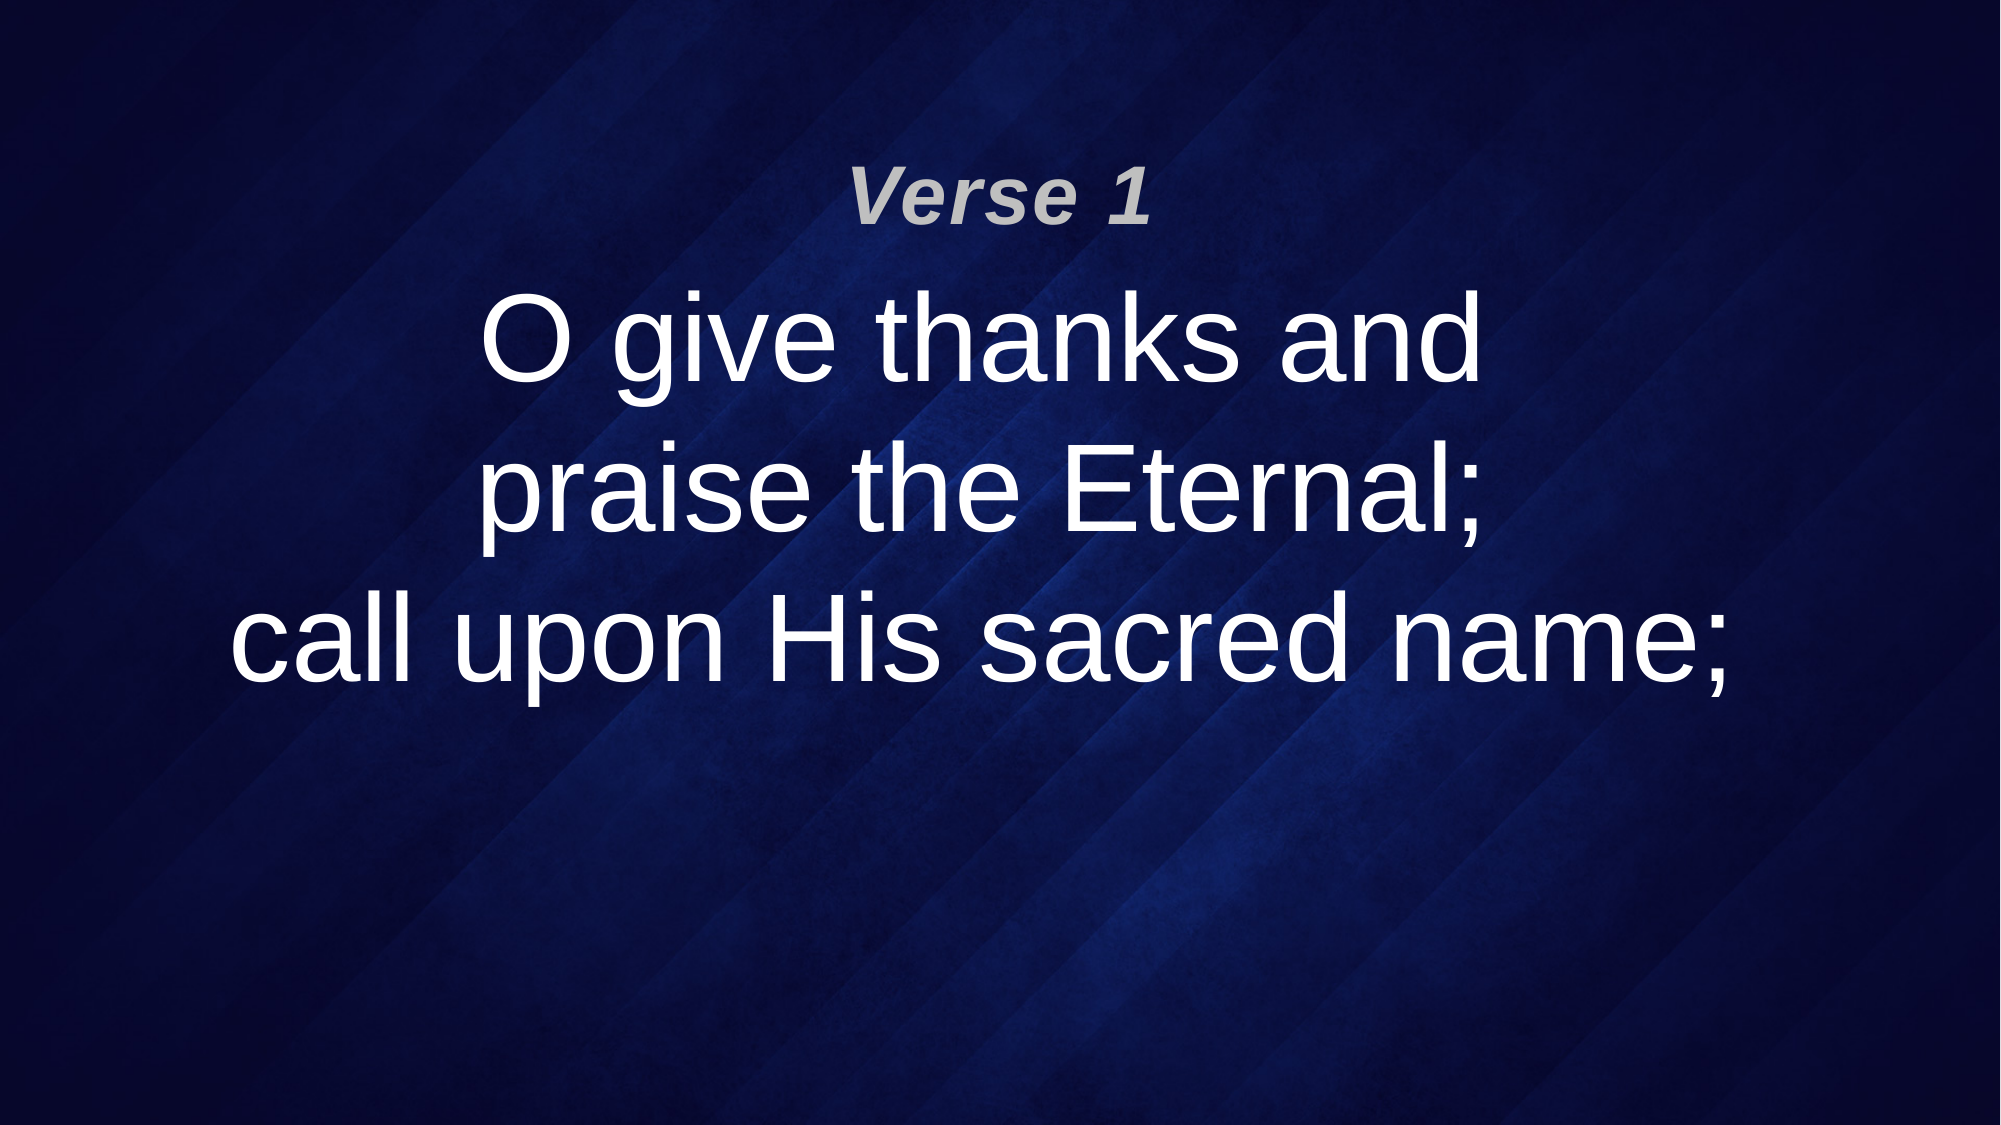

Verse 1
# O give thanks and praise the Eternal; call upon His sacred name;